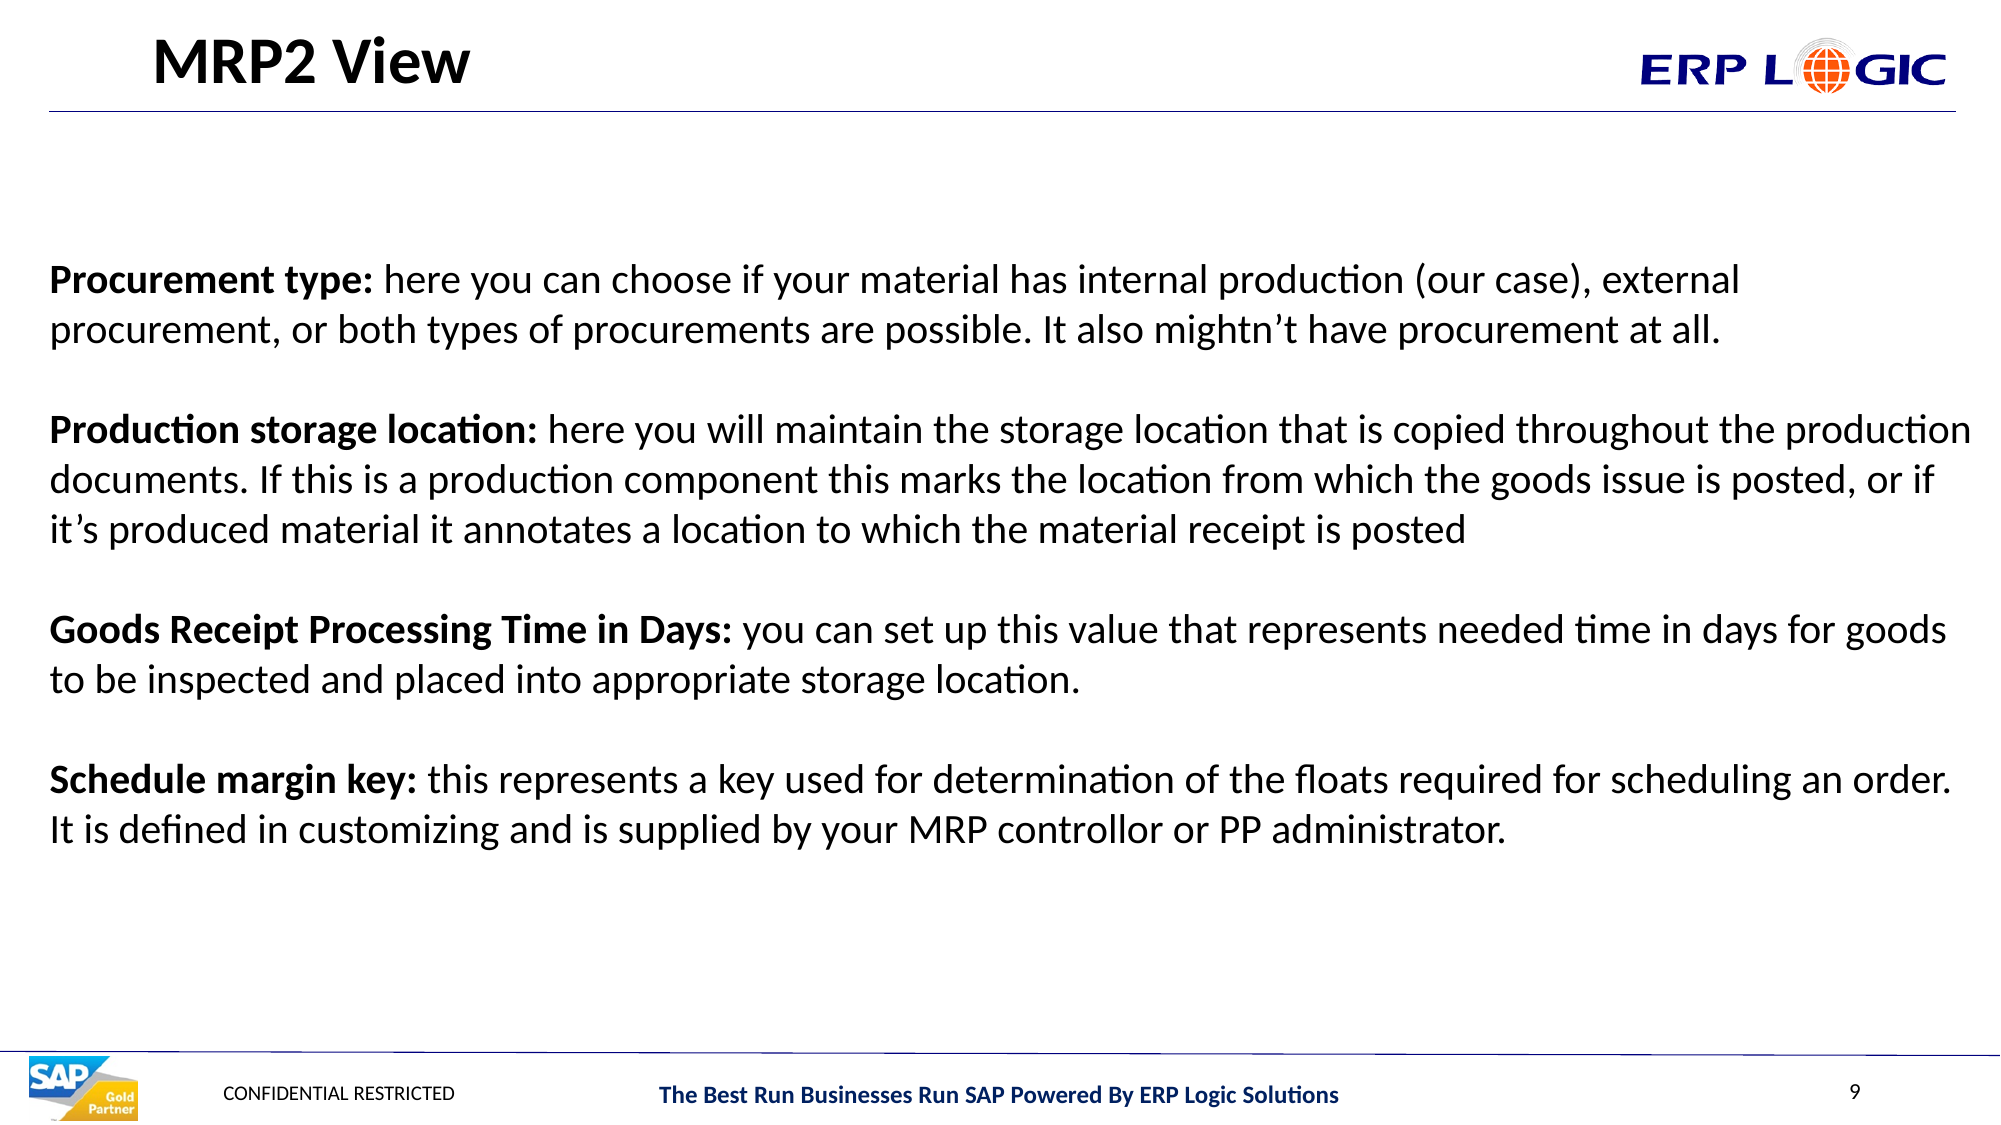

# MRP2 View
Procurement type: here you can choose if your material has internal production (our case), external procurement, or both types of procurements are possible. It also mightn’t have procurement at all.
Production storage location: here you will maintain the storage location that is copied throughout the production documents. If this is a production component this marks the location from which the goods issue is posted, or if it’s produced material it annotates a location to which the material receipt is posted

Goods Receipt Processing Time in Days: you can set up this value that represents needed time in days for goods to be inspected and placed into appropriate storage location.

Schedule margin key: this represents a key used for determination of the floats required for scheduling an order. It is defined in customizing and is supplied by your MRP controllor or PP administrator.